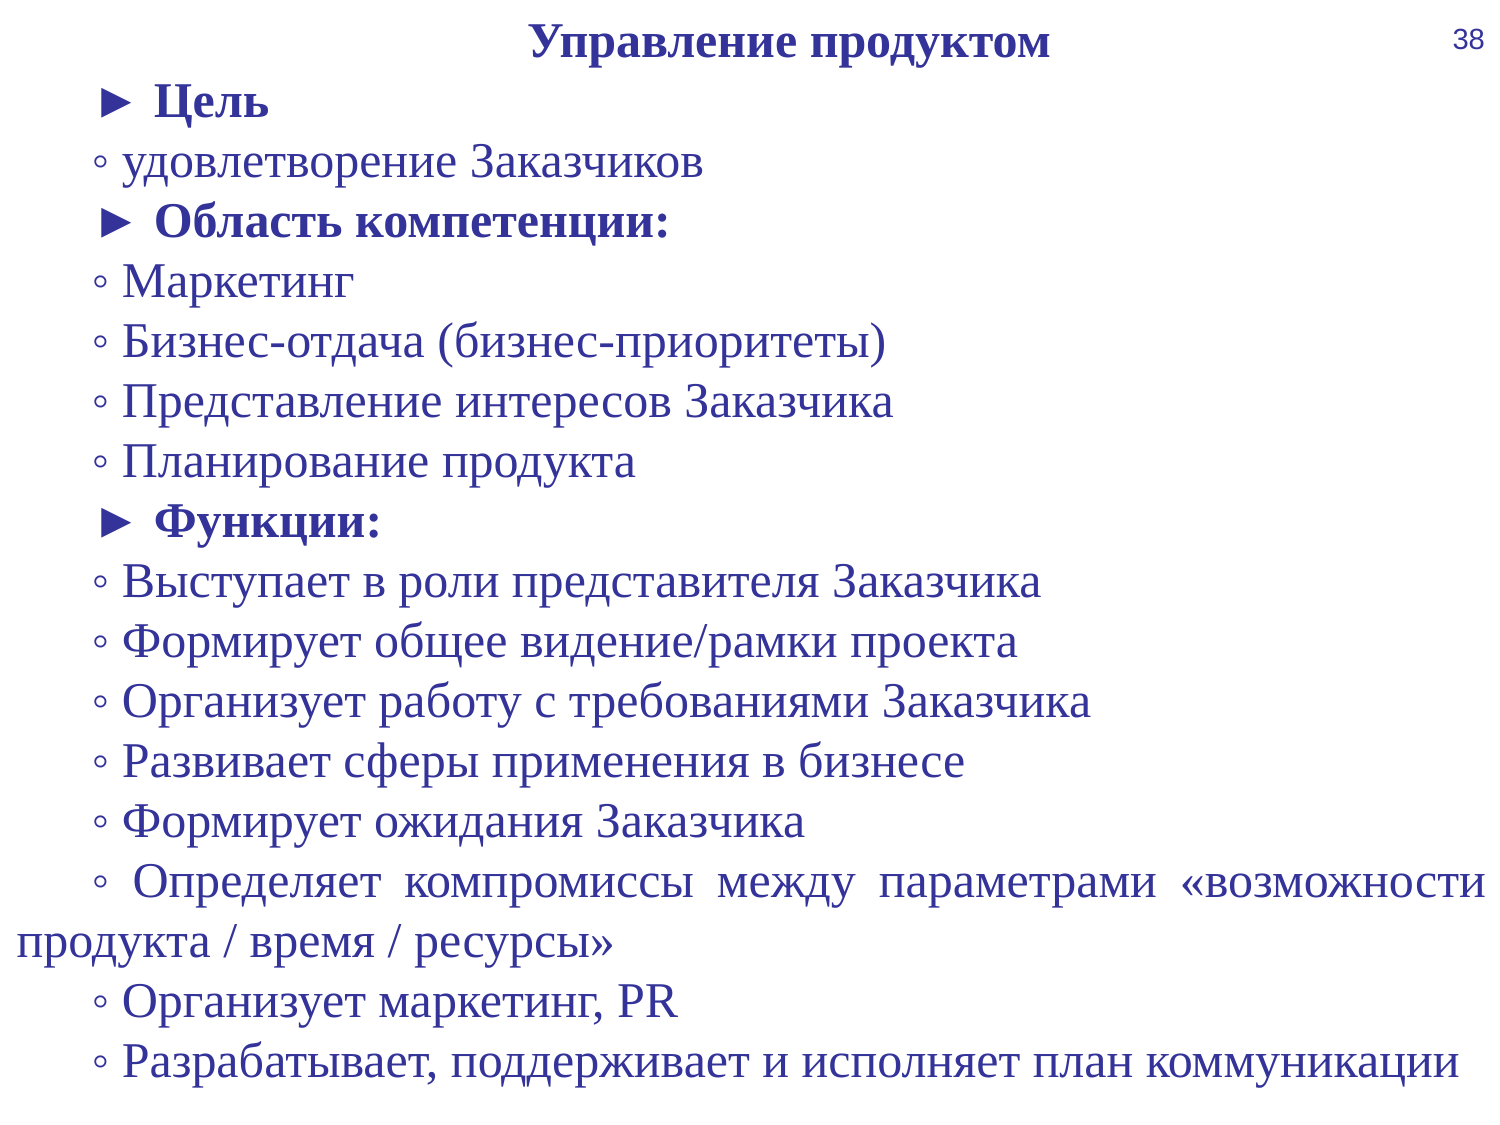

Управление продуктом
► Цель
◦ удовлетворение Заказчиков
► Область компетенции:
◦ Маркетинг
◦ Бизнес-отдача (бизнес-приоритеты)
◦ Представление интересов Заказчика
◦ Планирование продукта
► Функции:
◦ Выступает в роли представителя Заказчика
◦ Формирует общее видение/рамки проекта
◦ Организует работу с требованиями Заказчика
◦ Развивает сферы применения в бизнесе
◦ Формирует ожидания Заказчика
◦ Определяет компромиссы между параметрами «возможности продукта / время / ресурсы»
◦ Организует маркетинг, PR
◦ Разрабатывает, поддерживает и исполняет план коммуникации
38